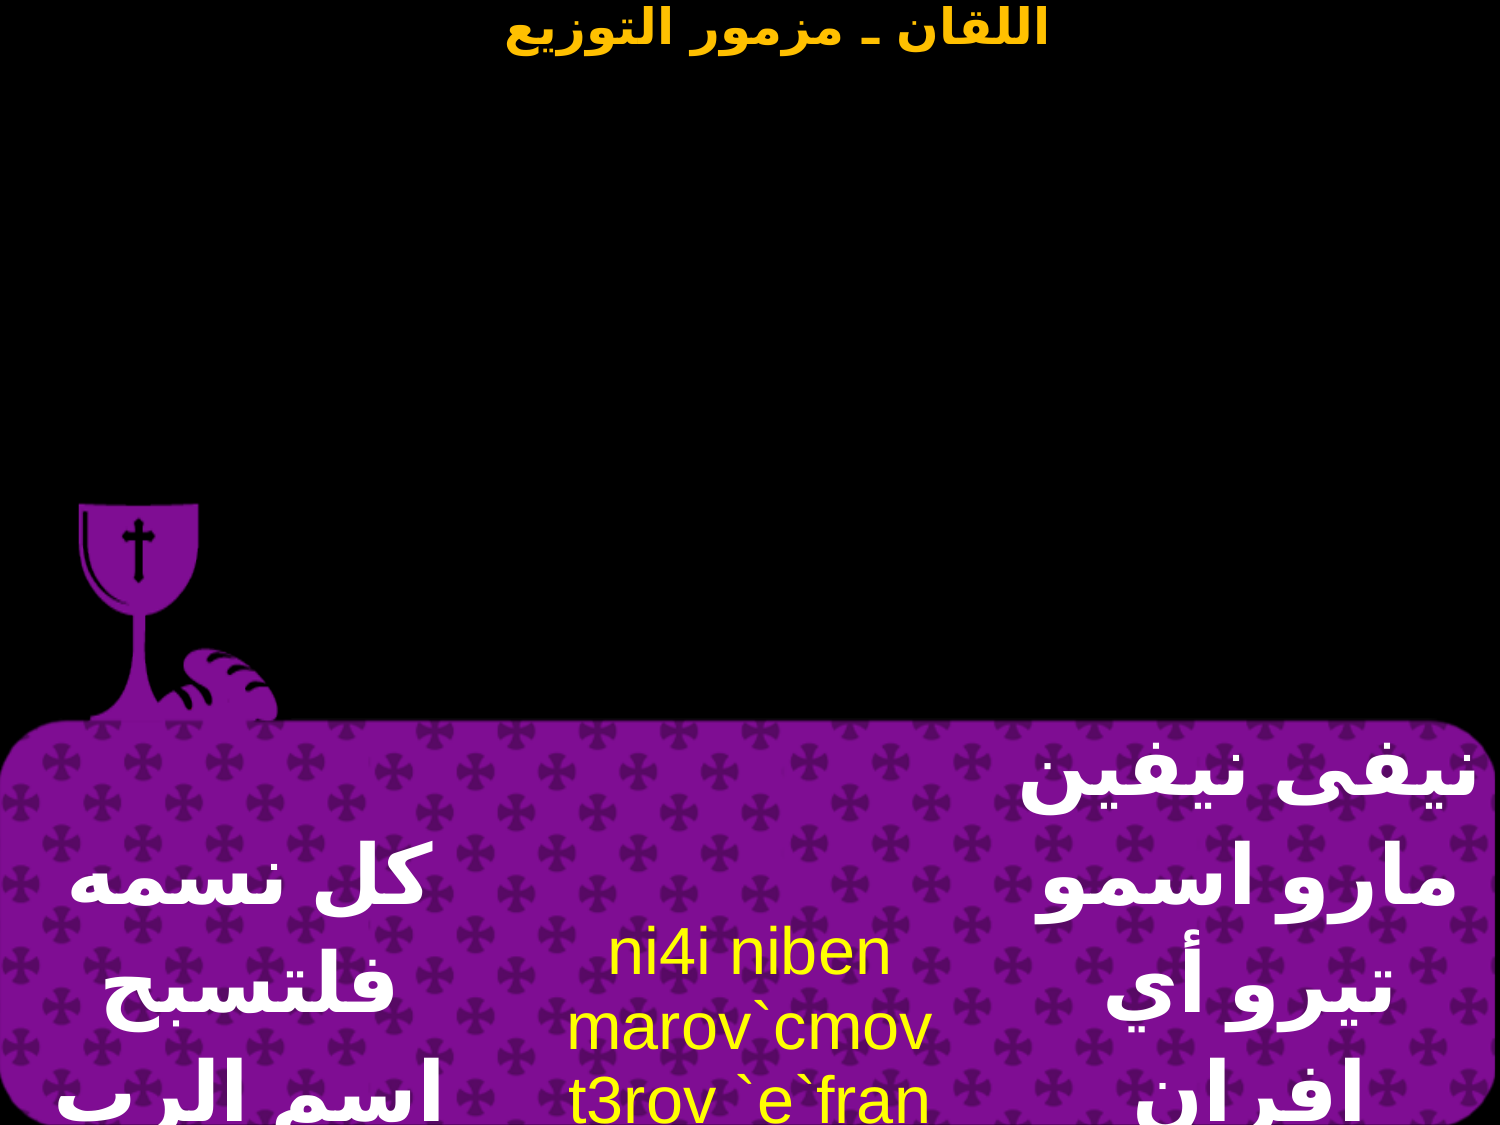

| كل نسمه فلتسبح اسم الرب الهنا الليلويا | ni4i niben marov`cmov t3rov `e`fran `mpu pennov5 =a=l | نيفى نيفين مارو اسمو تيرو أي افران امبشويس بينوتى الليلويا |
| --- | --- | --- |